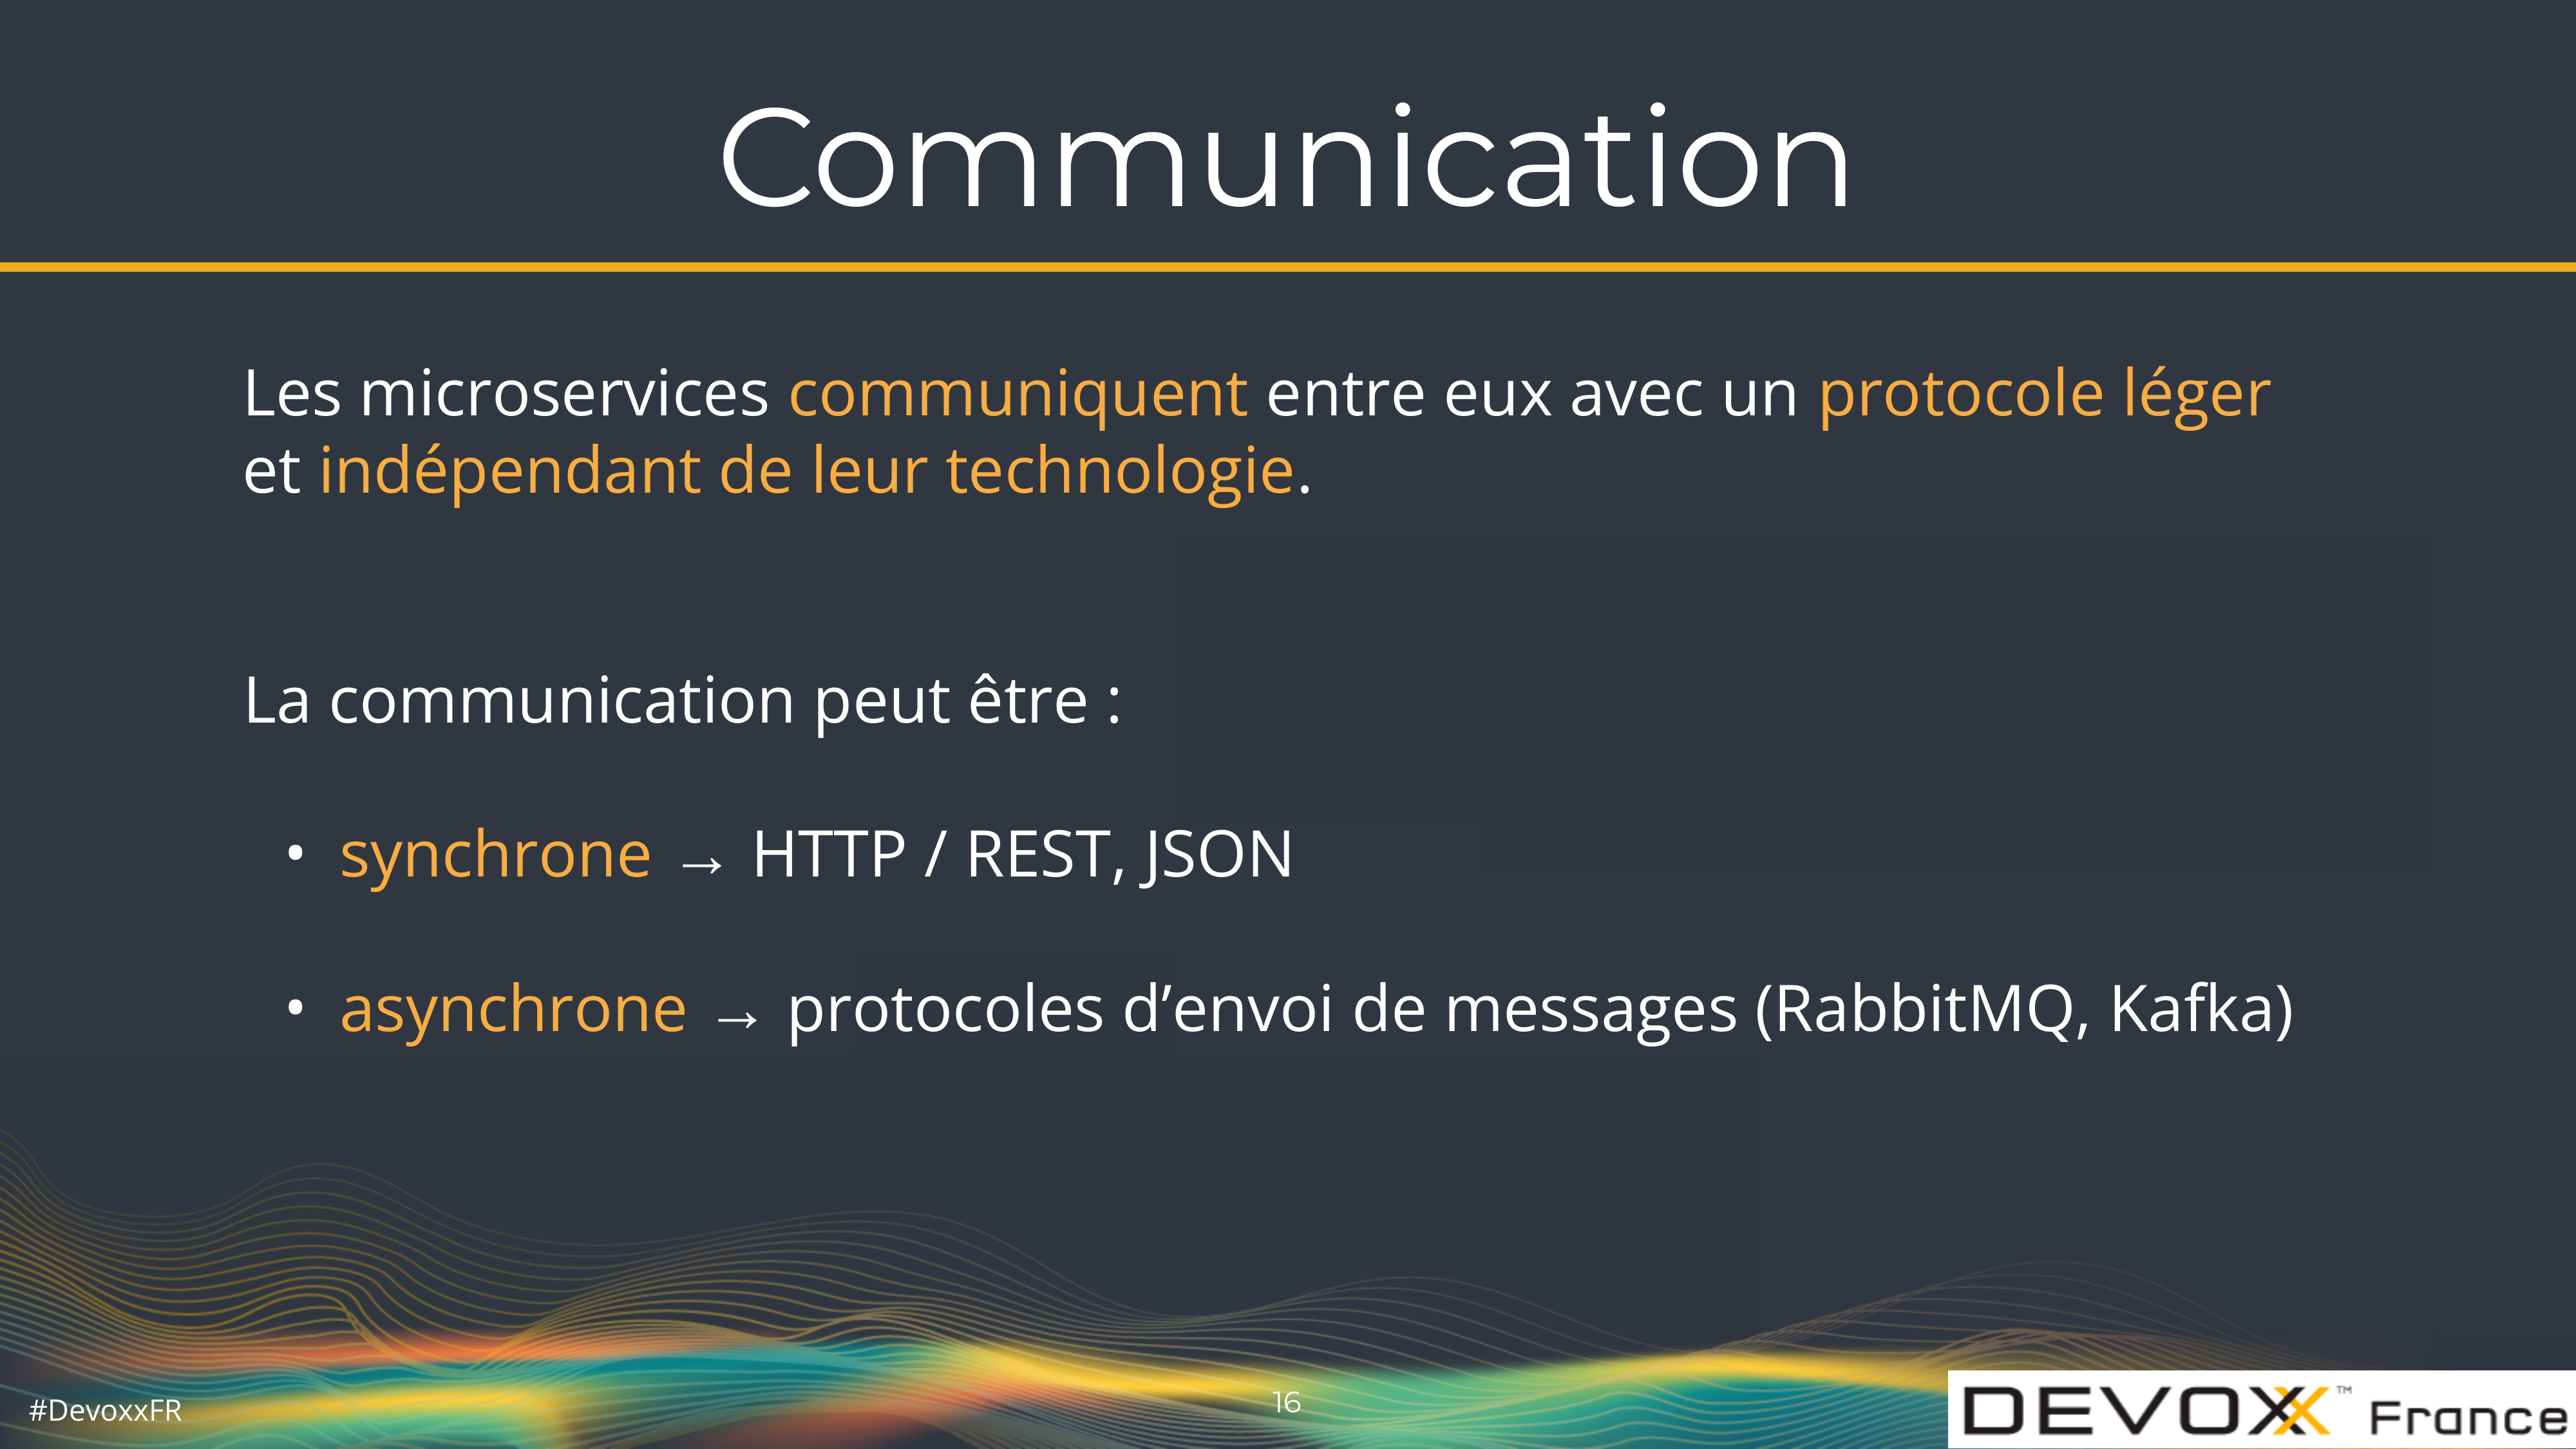

# Communication
Les microservices communiquent entre eux avec un protocole léger et indépendant de leur technologie.
La communication peut être :
synchrone → HTTP / REST, JSON
asynchrone → protocoles d’envoi de messages (RabbitMQ, Kafka)
16